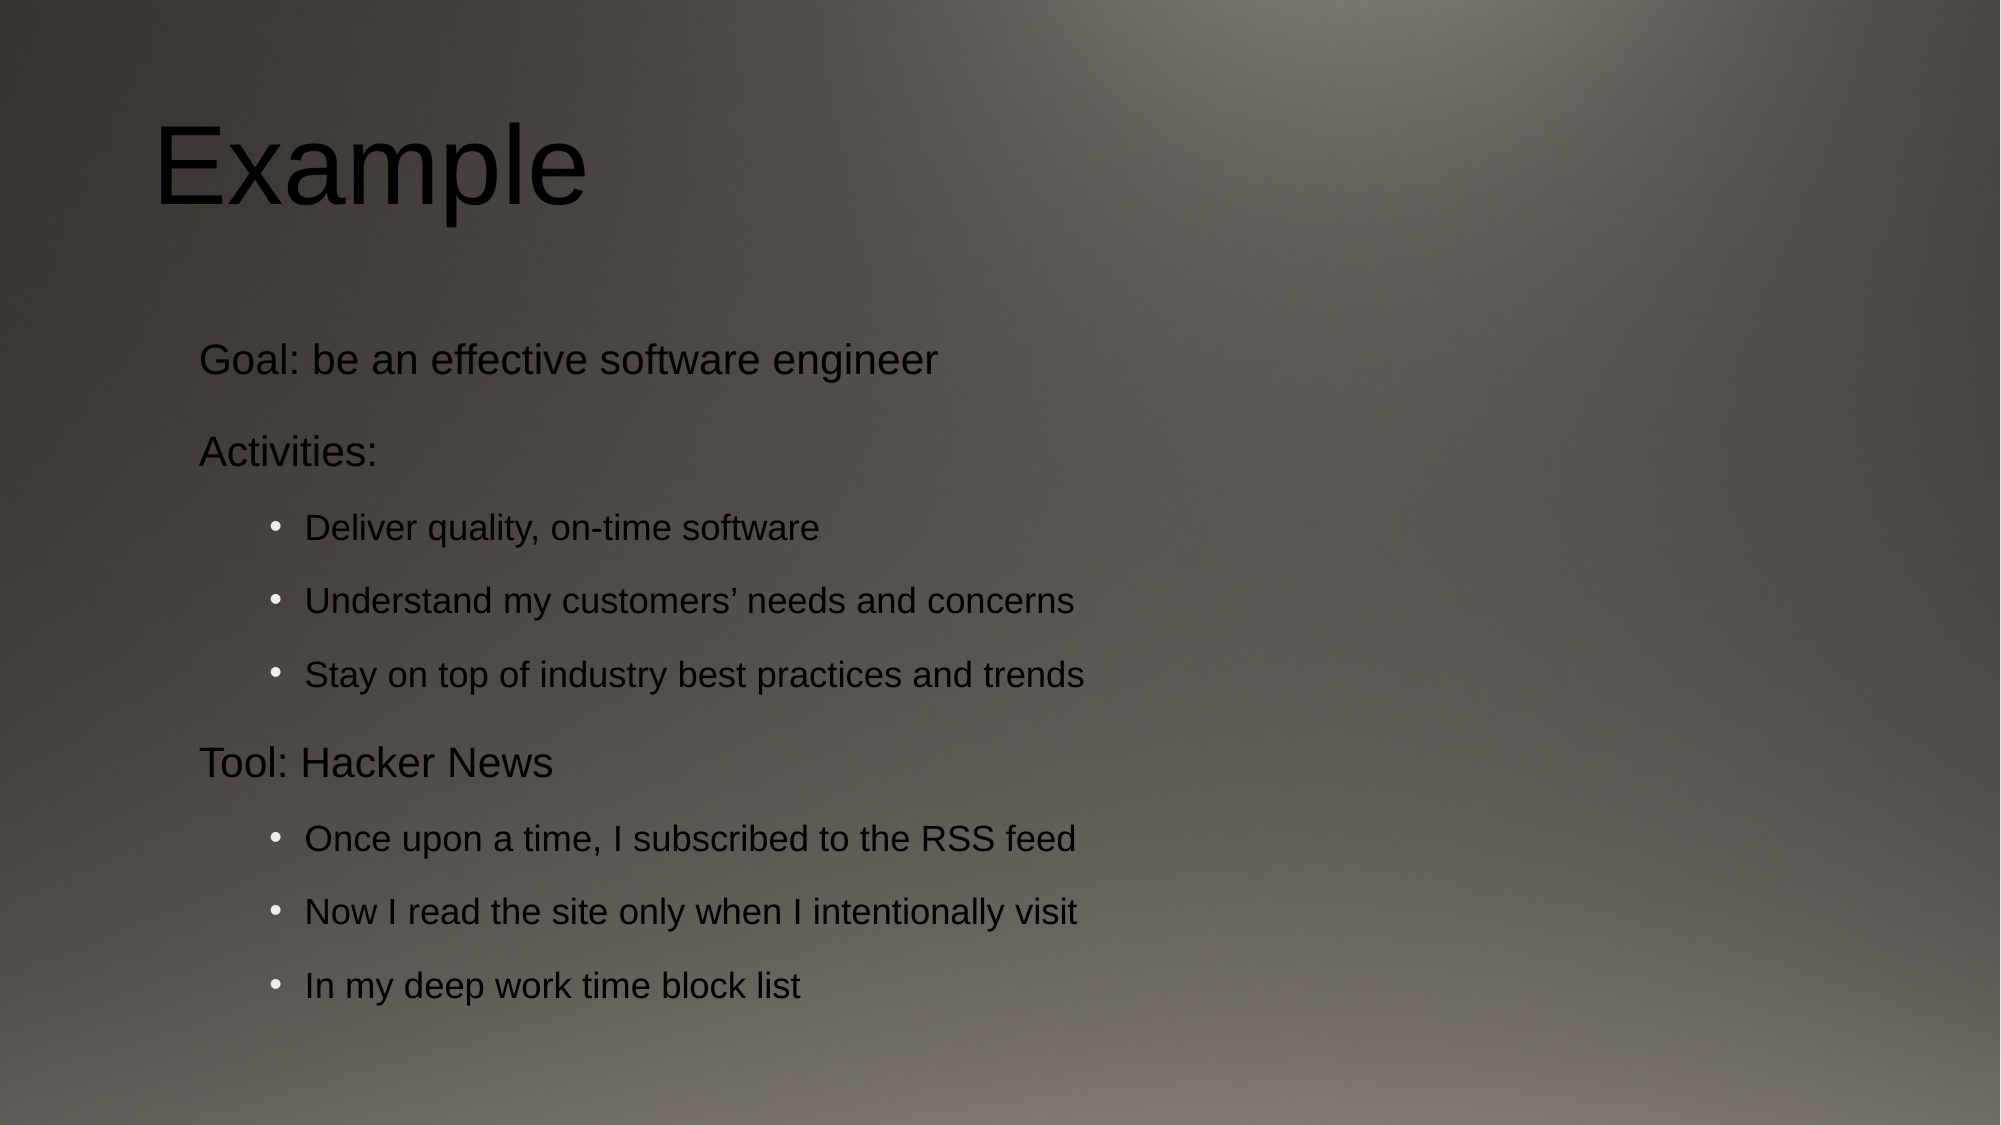

# Example
Goal: be an effective software engineer
Activities:
Deliver quality, on-time software
Understand my customers’ needs and concerns
Stay on top of industry best practices and trends
Tool: Hacker News
Once upon a time, I subscribed to the RSS feed
Now I read the site only when I intentionally visit
In my deep work time block list